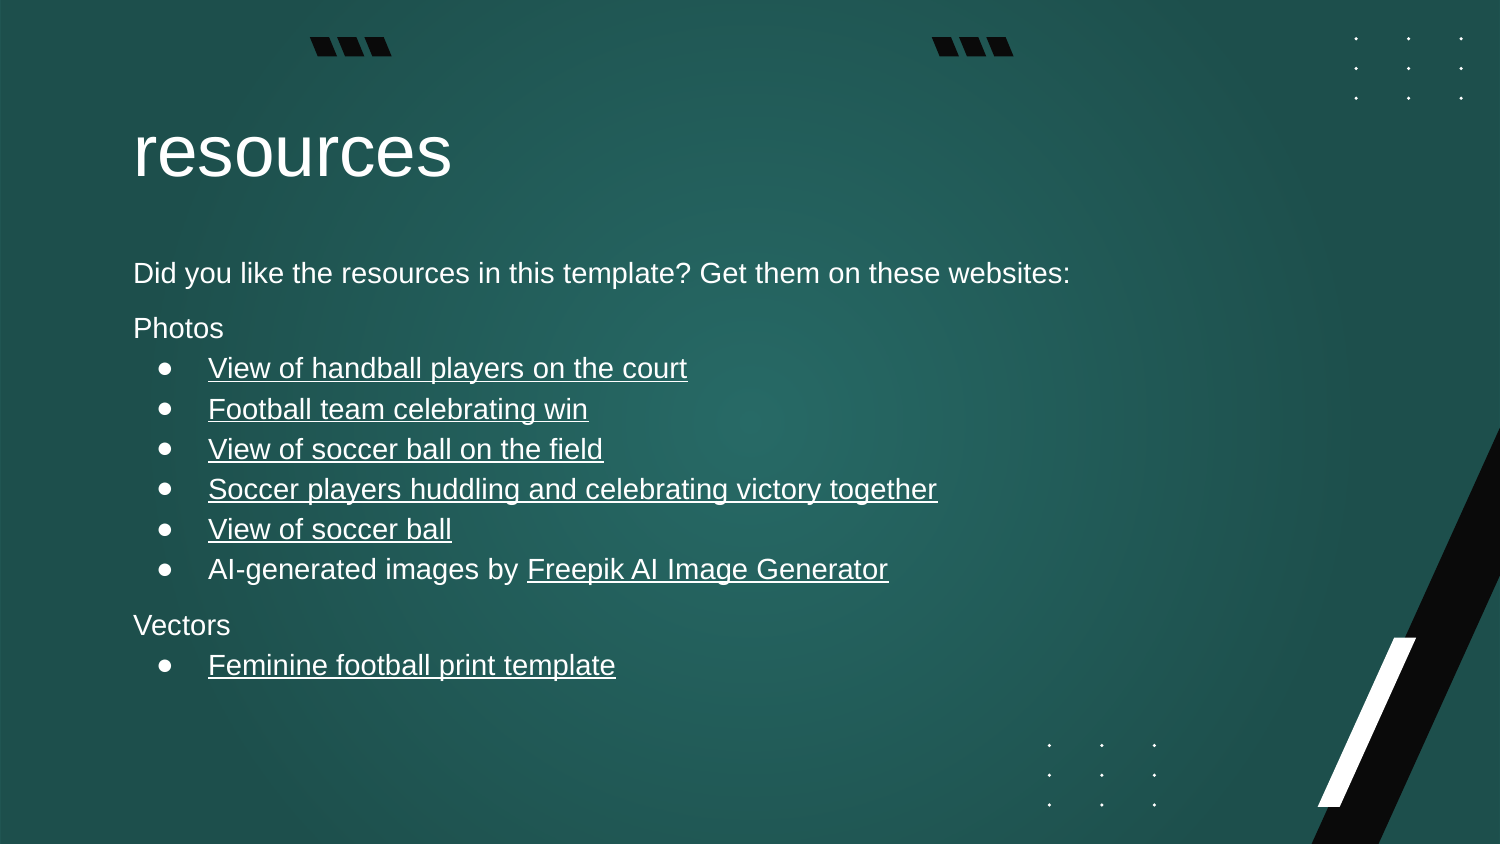

# resources
Did you like the resources in this template? Get them on these websites:
Photos
View of handball players on the court
Football team celebrating win
View of soccer ball on the field
Soccer players huddling and celebrating victory together
View of soccer ball
AI-generated images by Freepik AI Image Generator
Vectors
Feminine football print template